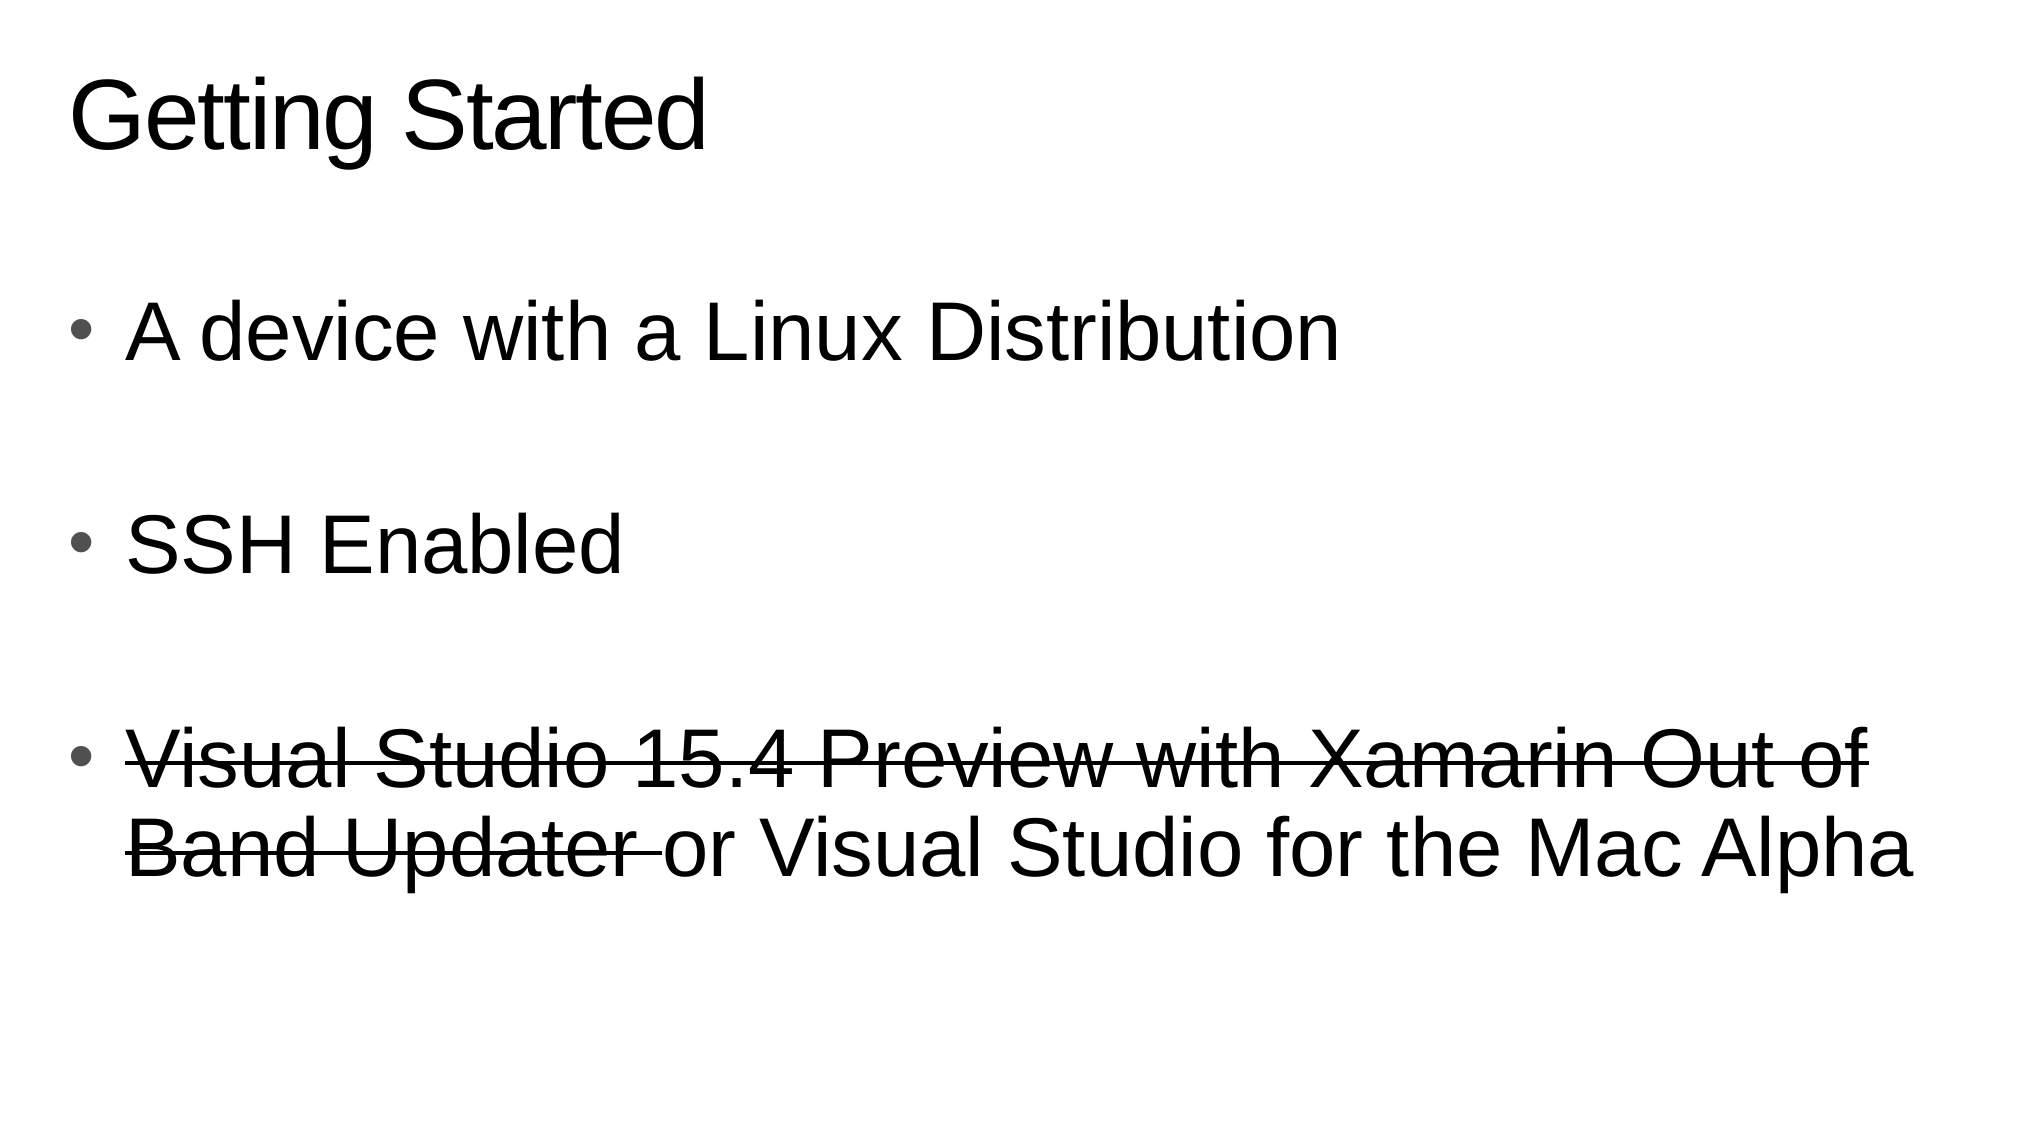

# Getting Started
A device with a Linux Distribution

SSH Enabled

Visual Studio 15.4 Preview with Xamarin Out of Band Updater or Visual Studio for the Mac Alpha